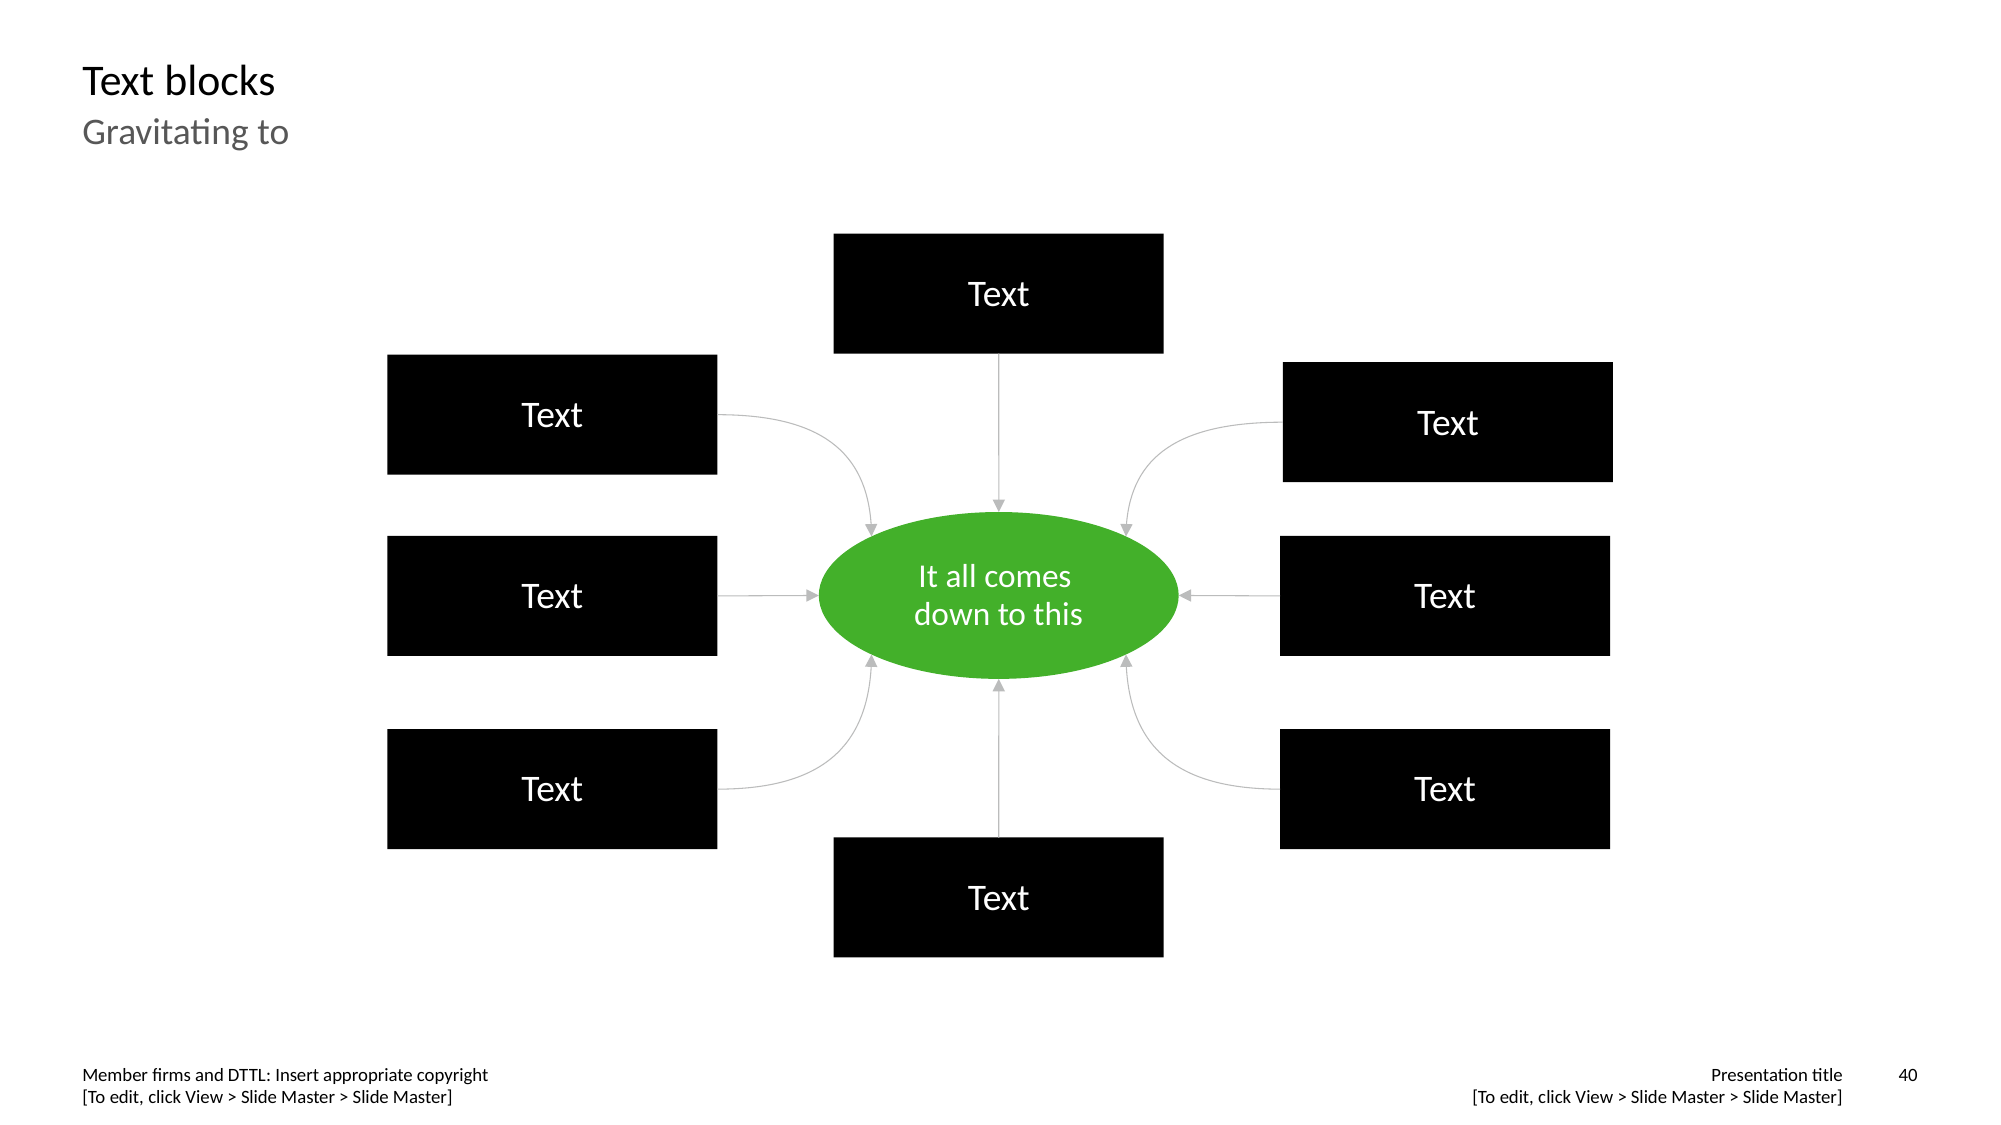

# Text blocks
Gravitating to
Text
Text
Text
It all comes
down to this
Text
Text
Text
Text
Text